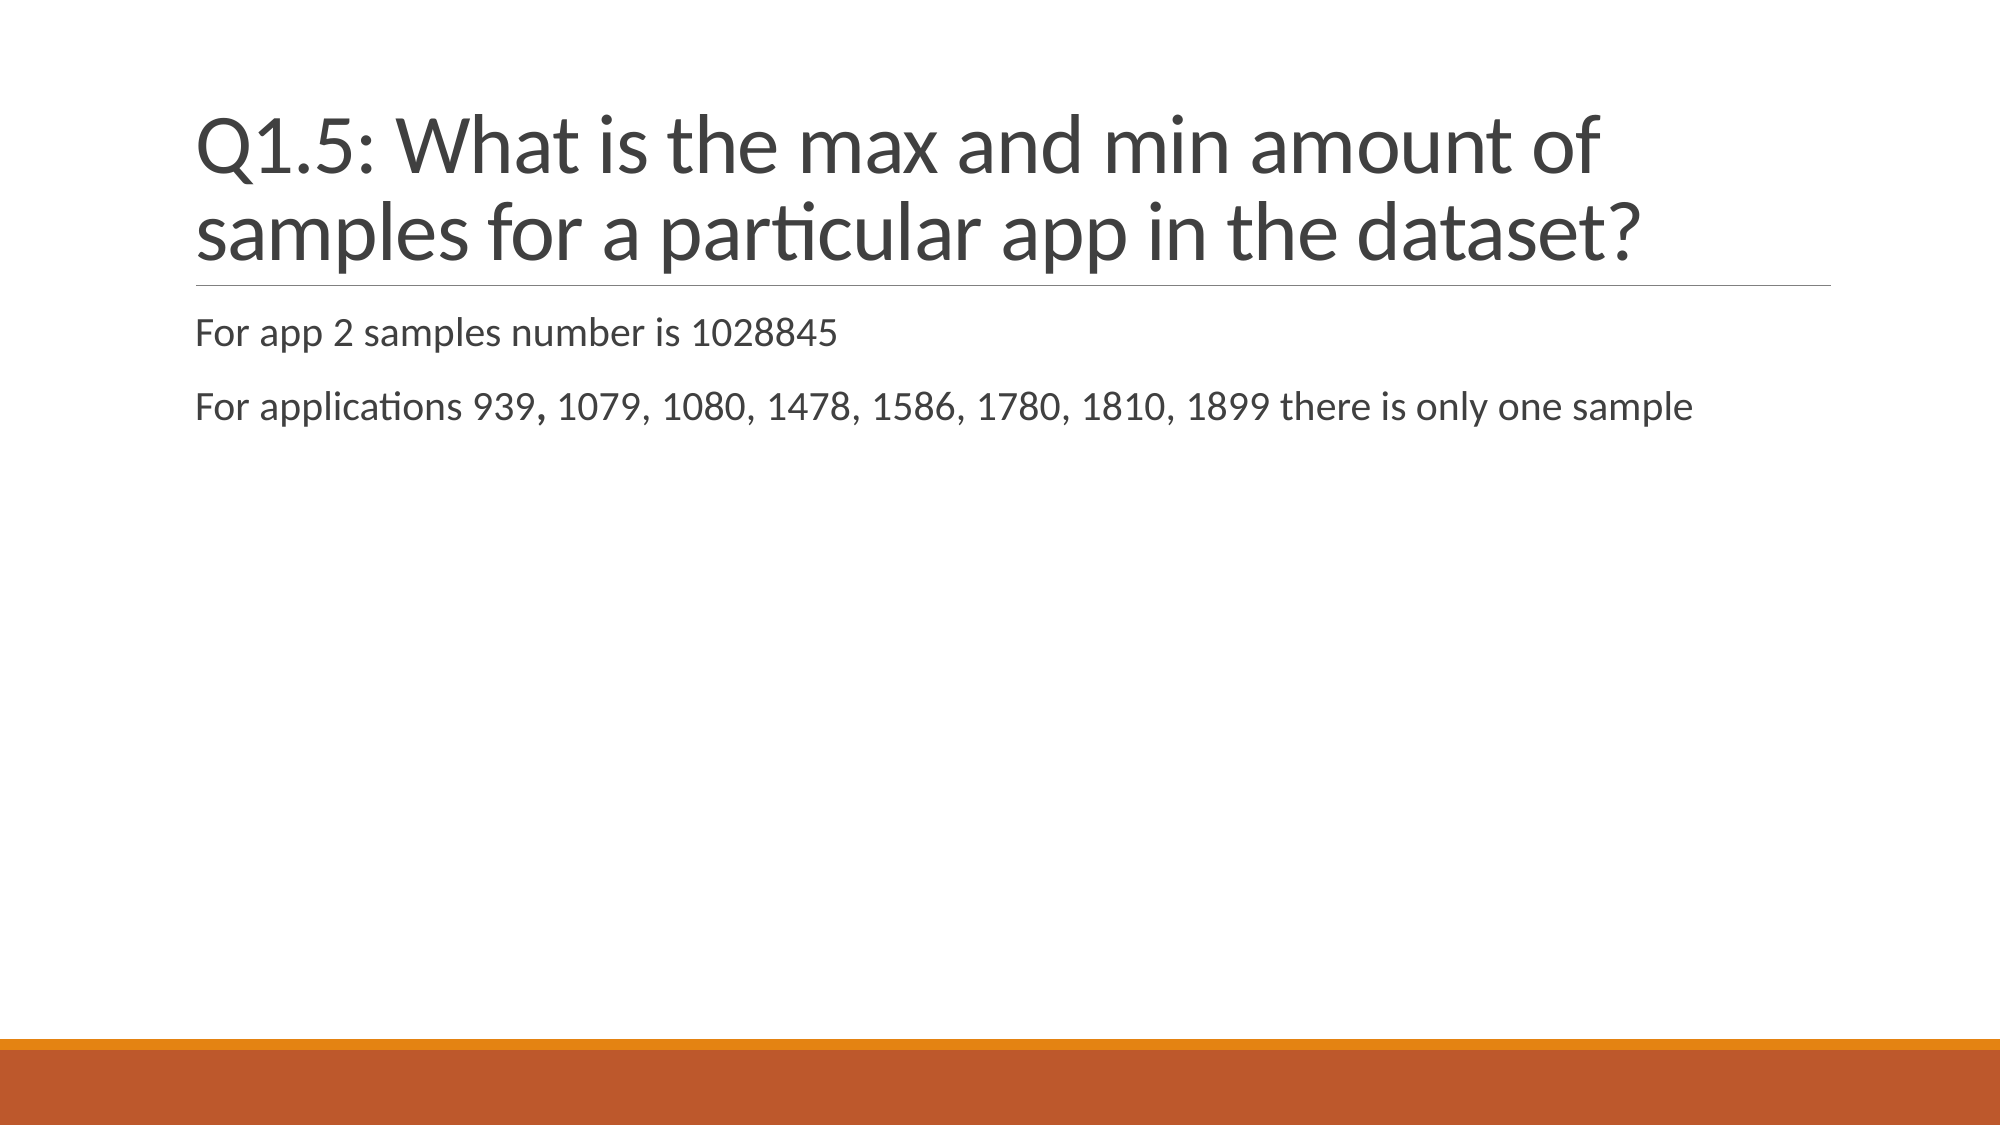

# Q1.5: What is the max and min amount of samples for a particular app in the dataset?
For app 2 samples number is 1028845
For applications 939, 1079, 1080, 1478, 1586, 1780, 1810, 1899 there is only one sample